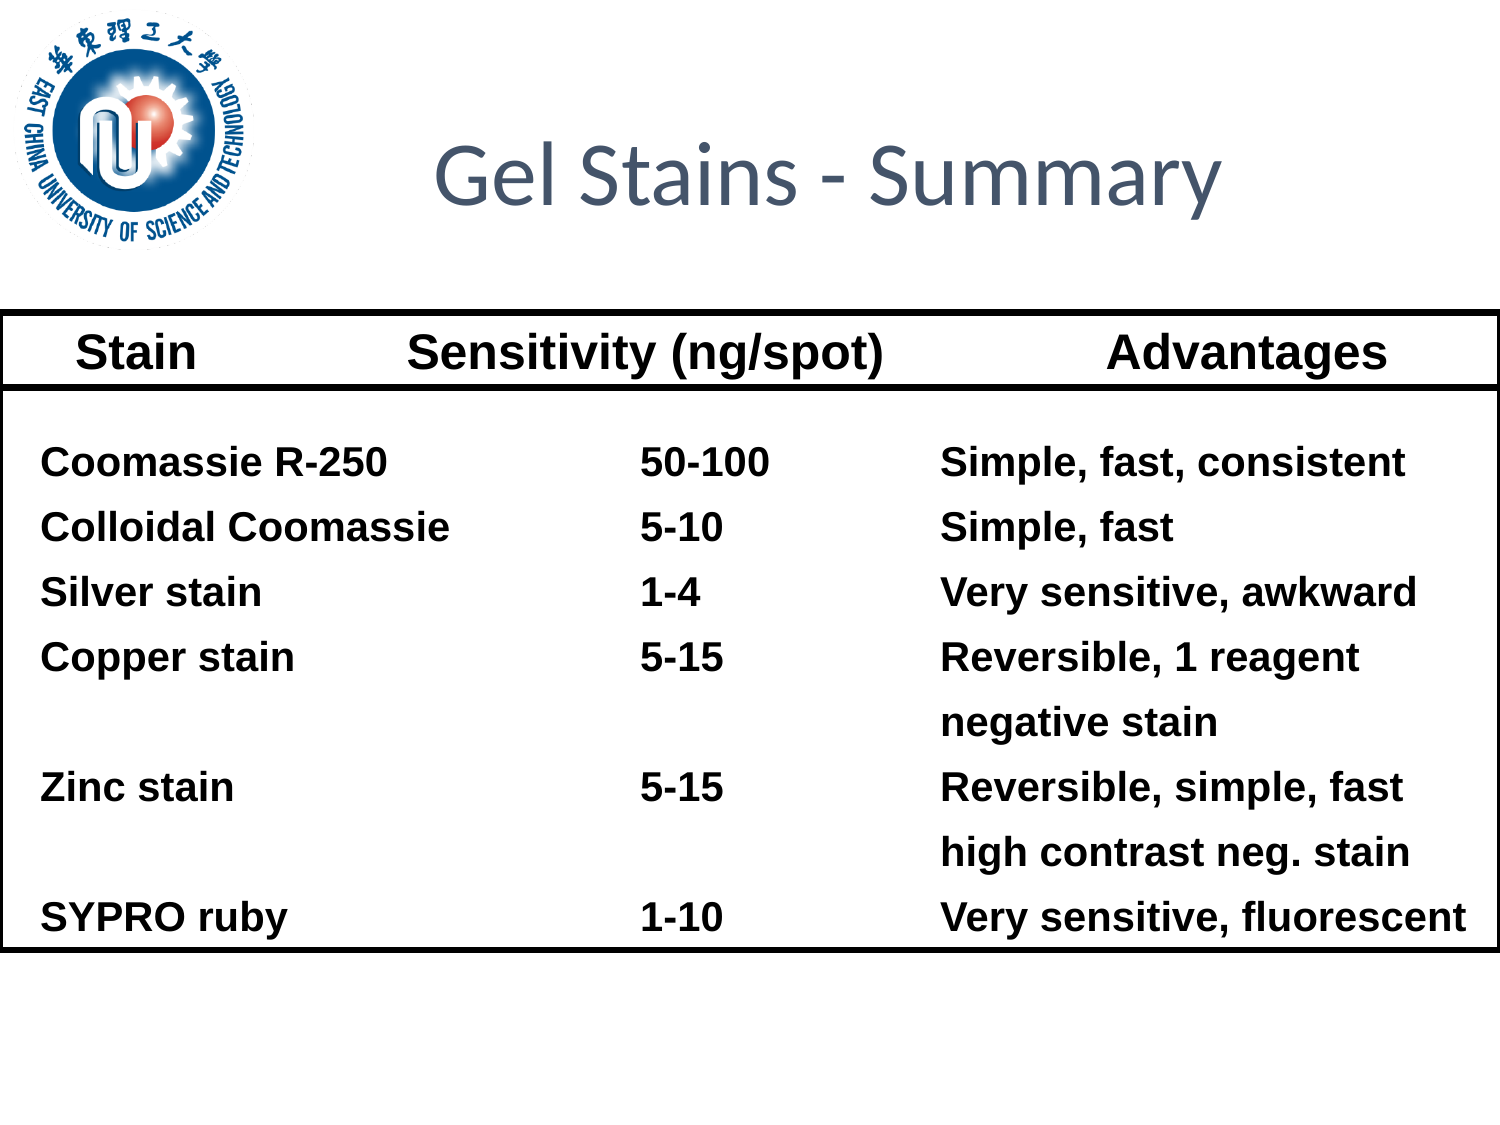

# Gel Stains - Summary

Stain               Sensitivity (ng/spot)                Advantages

Coomassie R-250		50-100		Simple, fast, consistent
Colloidal Coomassie		5-10		Simple, fast
Silver stain			1-4		Very sensitive, awkward
Copper stain			5-15		Reversible, 1 reagent
						negative stain
Zinc stain			5-15		Reversible, simple, fast
						high contrast neg. stain
SYPRO ruby			1-10		Very sensitive, fluorescent